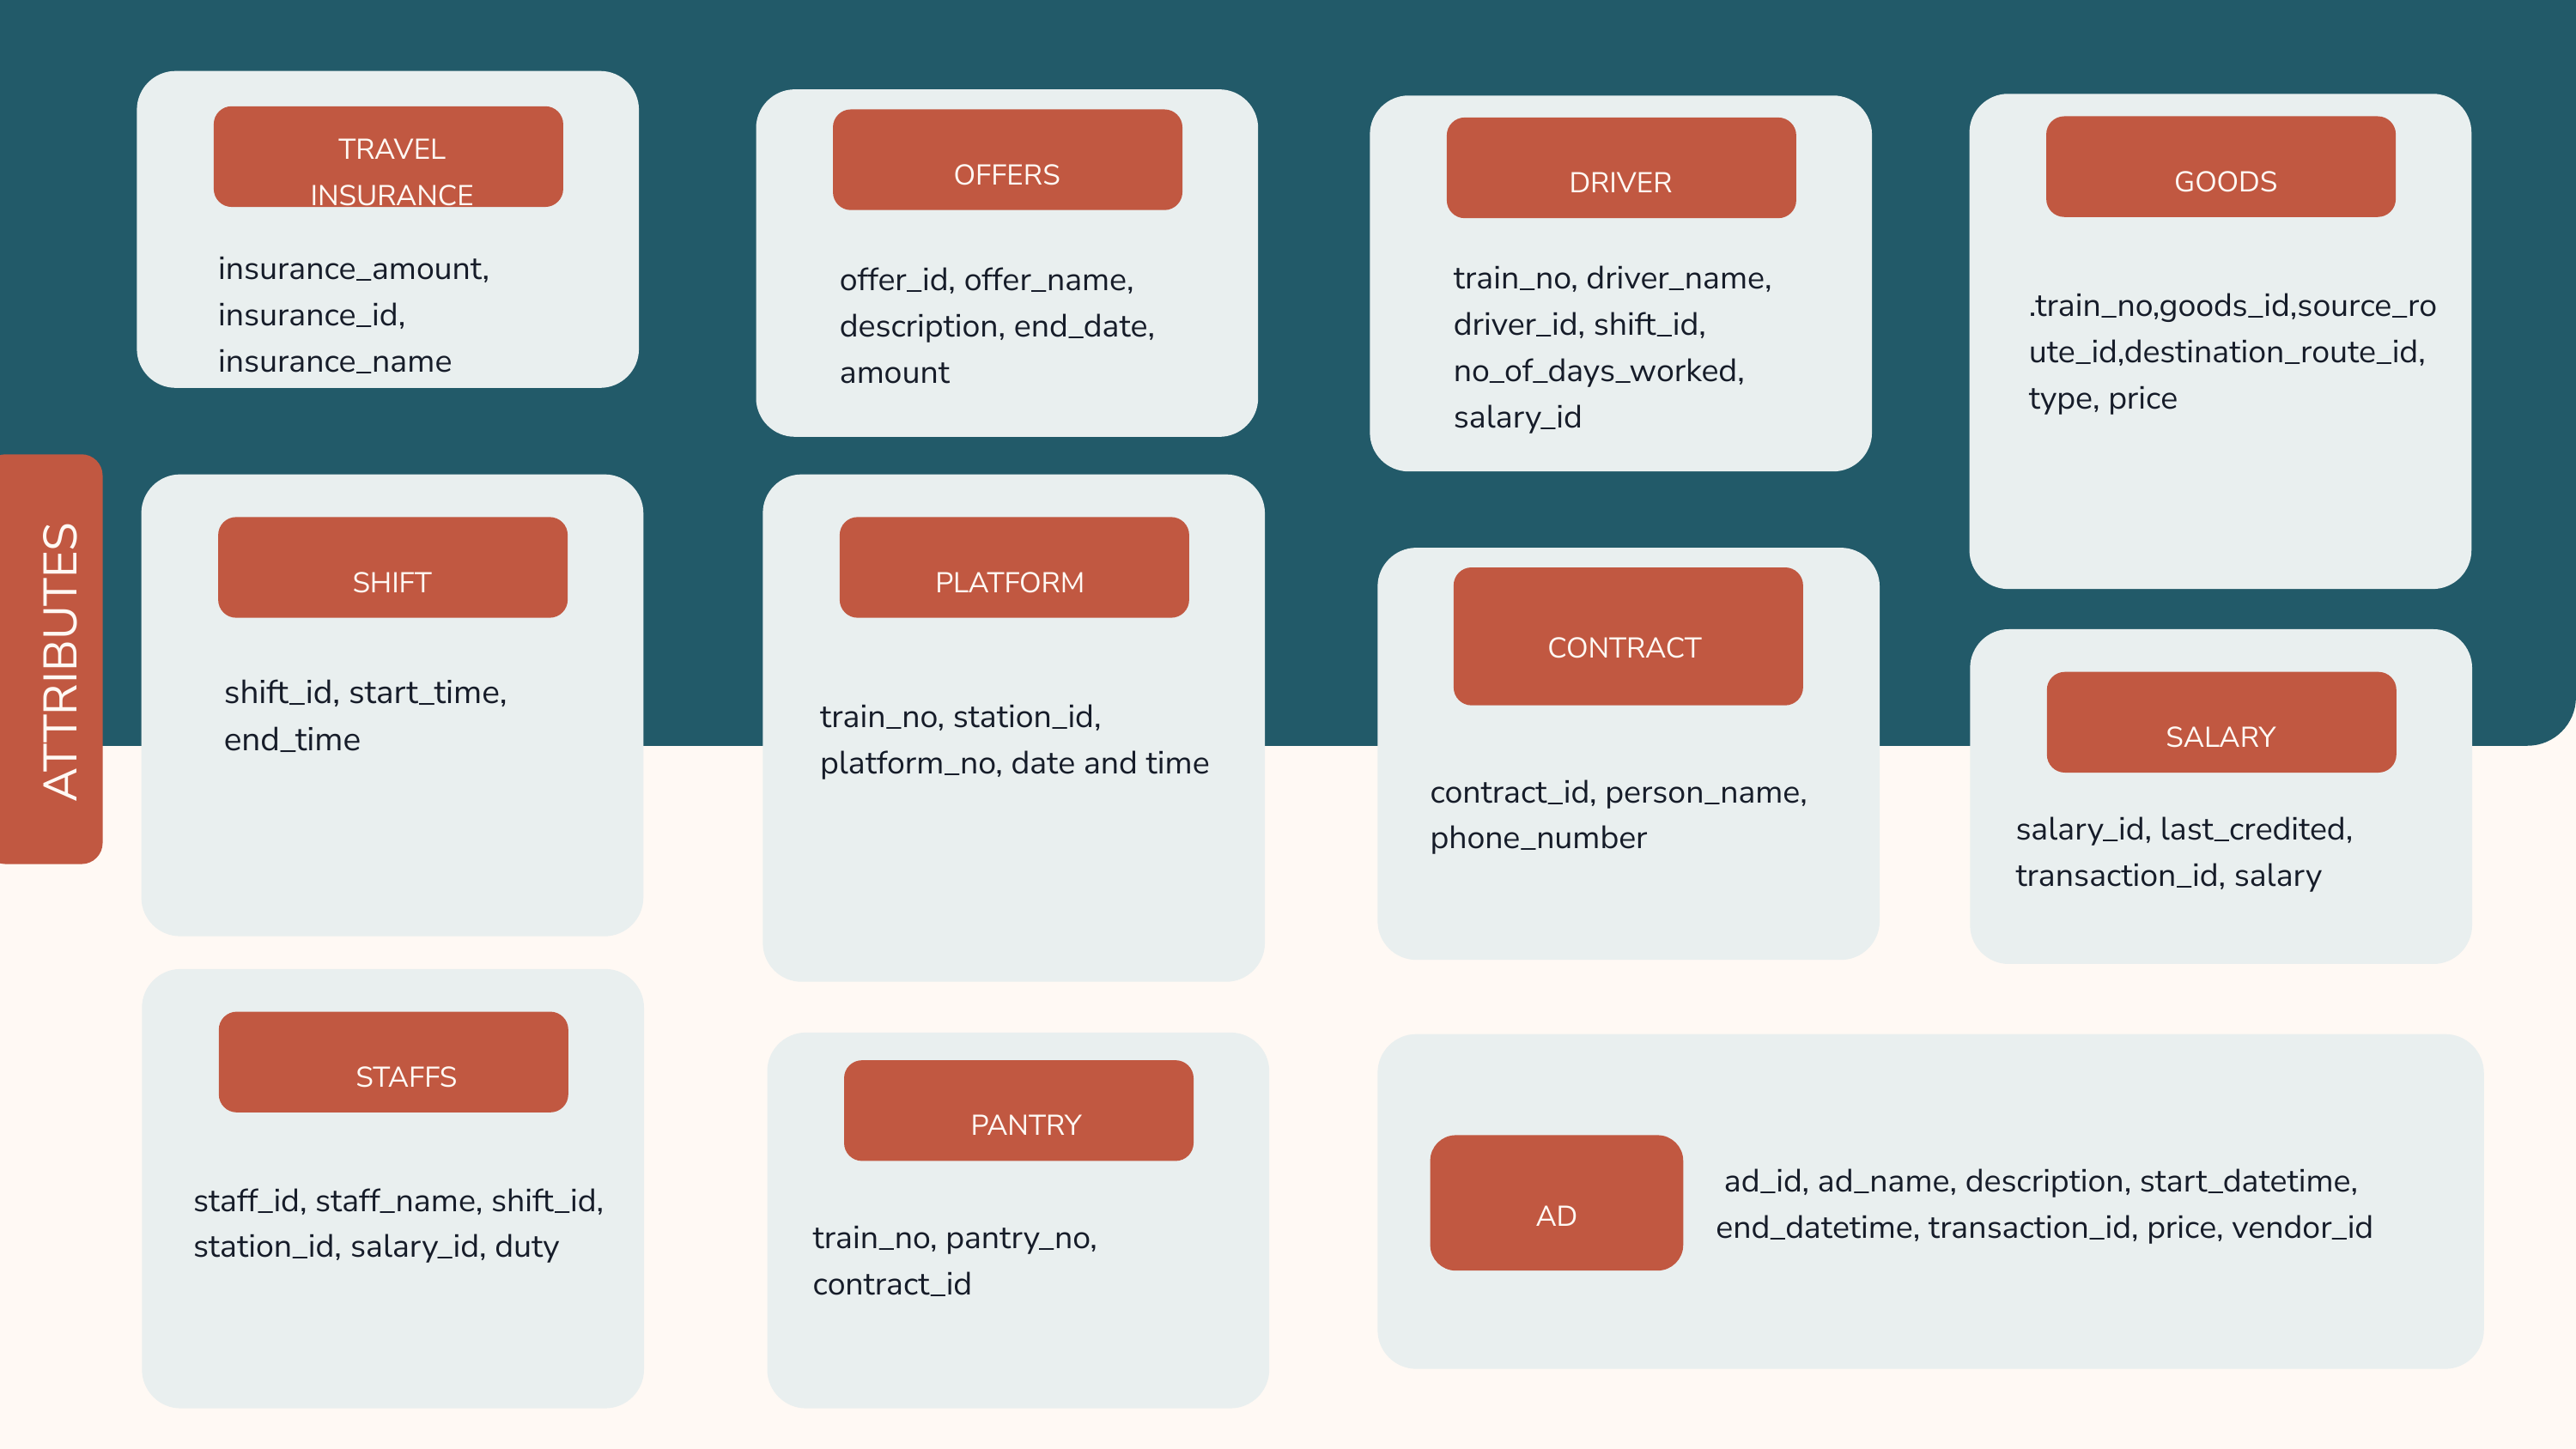

TRAVEL INSURANCE
OFFERS
GOODS
DRIVER
insurance_amount, insurance_id, insurance_name
train_no, driver_name, driver_id, shift_id, no_of_days_worked, salary_id

offer_id, offer_name, description, end_date, amount
.train_no,goods_id,source_route_id,destination_route_id, type, price

SHIFT
PLATFORM

CONTRACT

ATTRIBUTES
shift_id, start_time, end_time

train_no, station_id, platform_no, date and time
SALARY
contract_id, person_name, phone_number
salary_id, last_credited, transaction_id, salary

STAFFS

PANTRY

 ad_id, ad_name, description, start_datetime, end_datetime, transaction_id, price, vendor_id
staff_id, staff_name, shift_id, station_id, salary_id, duty
AD
train_no, pantry_no, contract_id